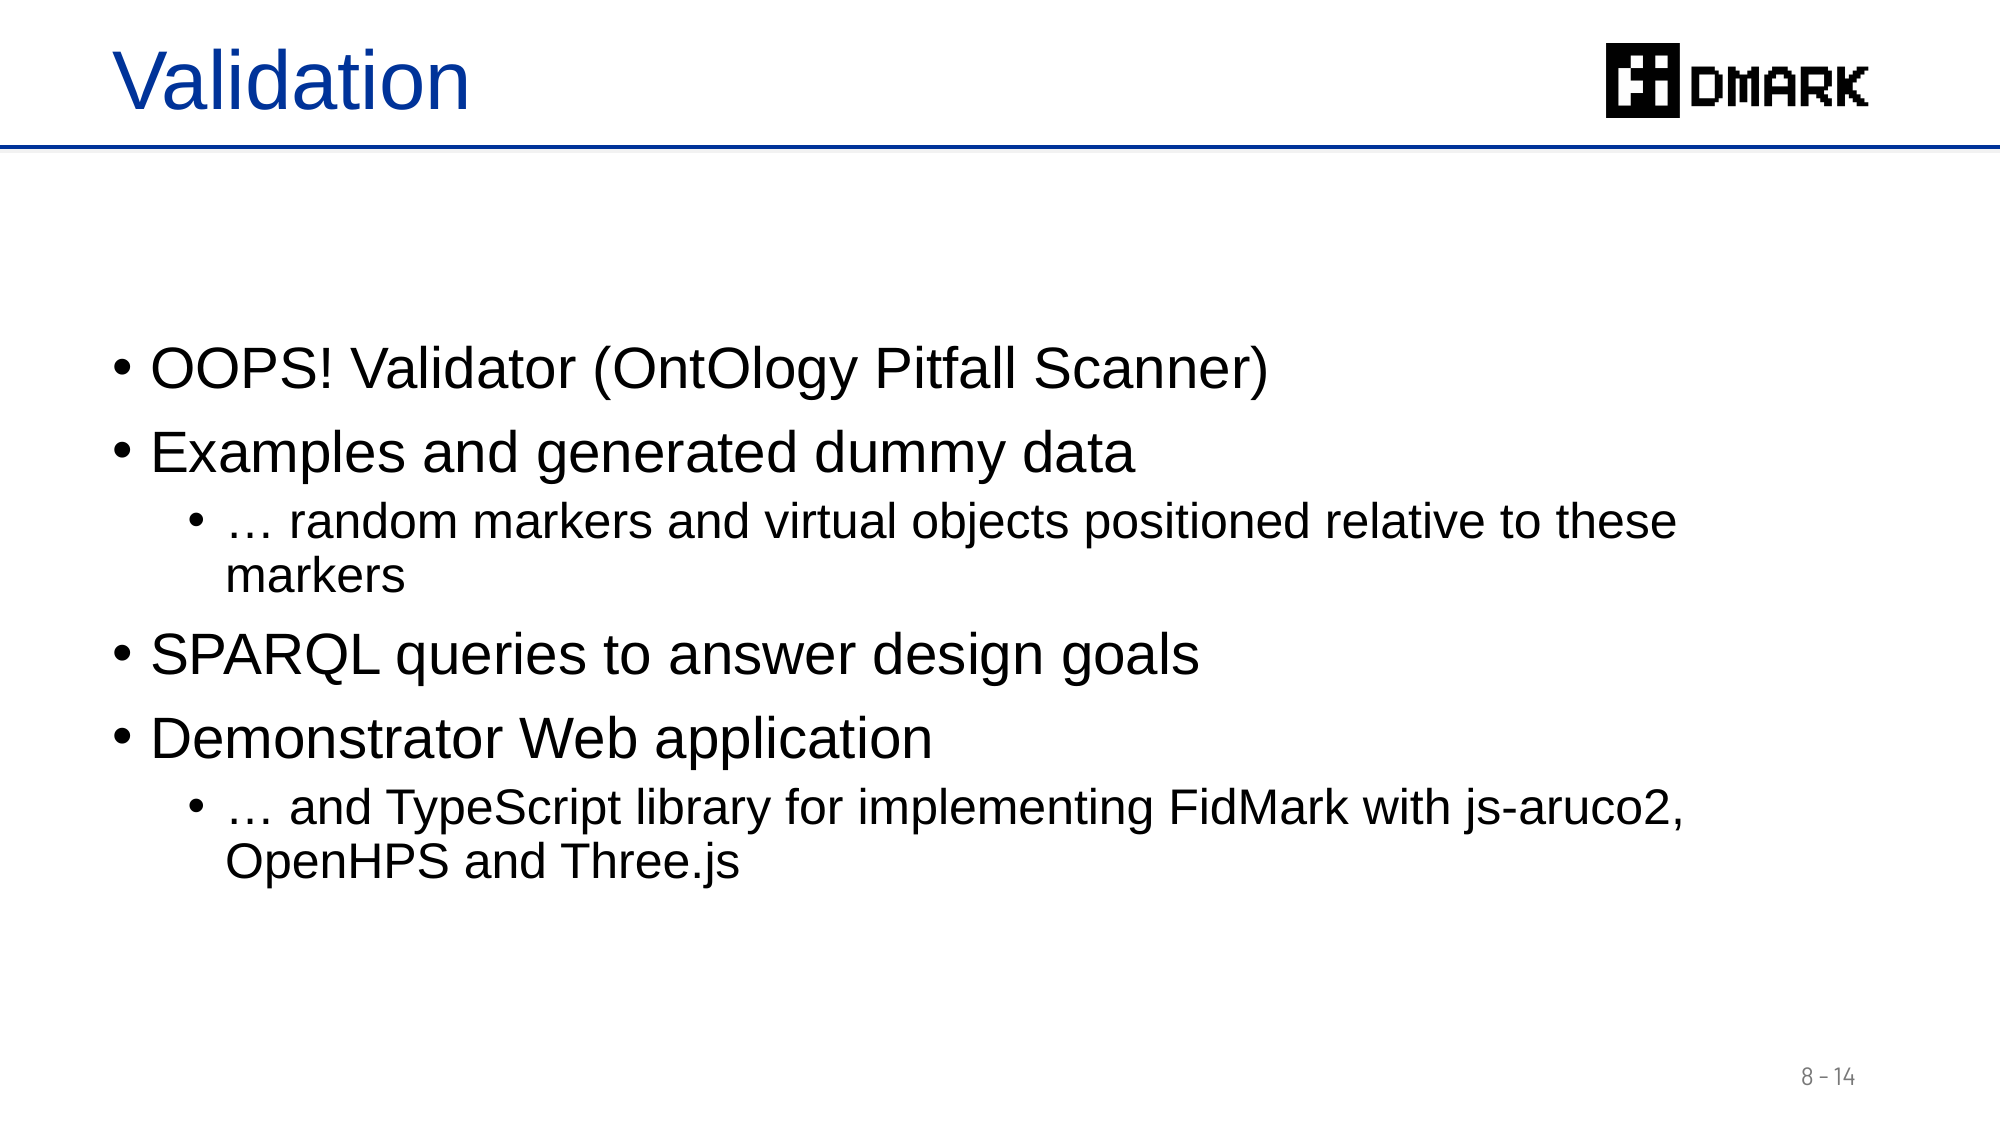

# Validation
OOPS! Validator (OntOlogy Pitfall Scanner)
Examples and generated dummy data
… random markers and virtual objects positioned relative to these markers
SPARQL queries to answer design goals
Demonstrator Web application
… and TypeScript library for implementing FidMark with js-aruco2, OpenHPS and Three.js